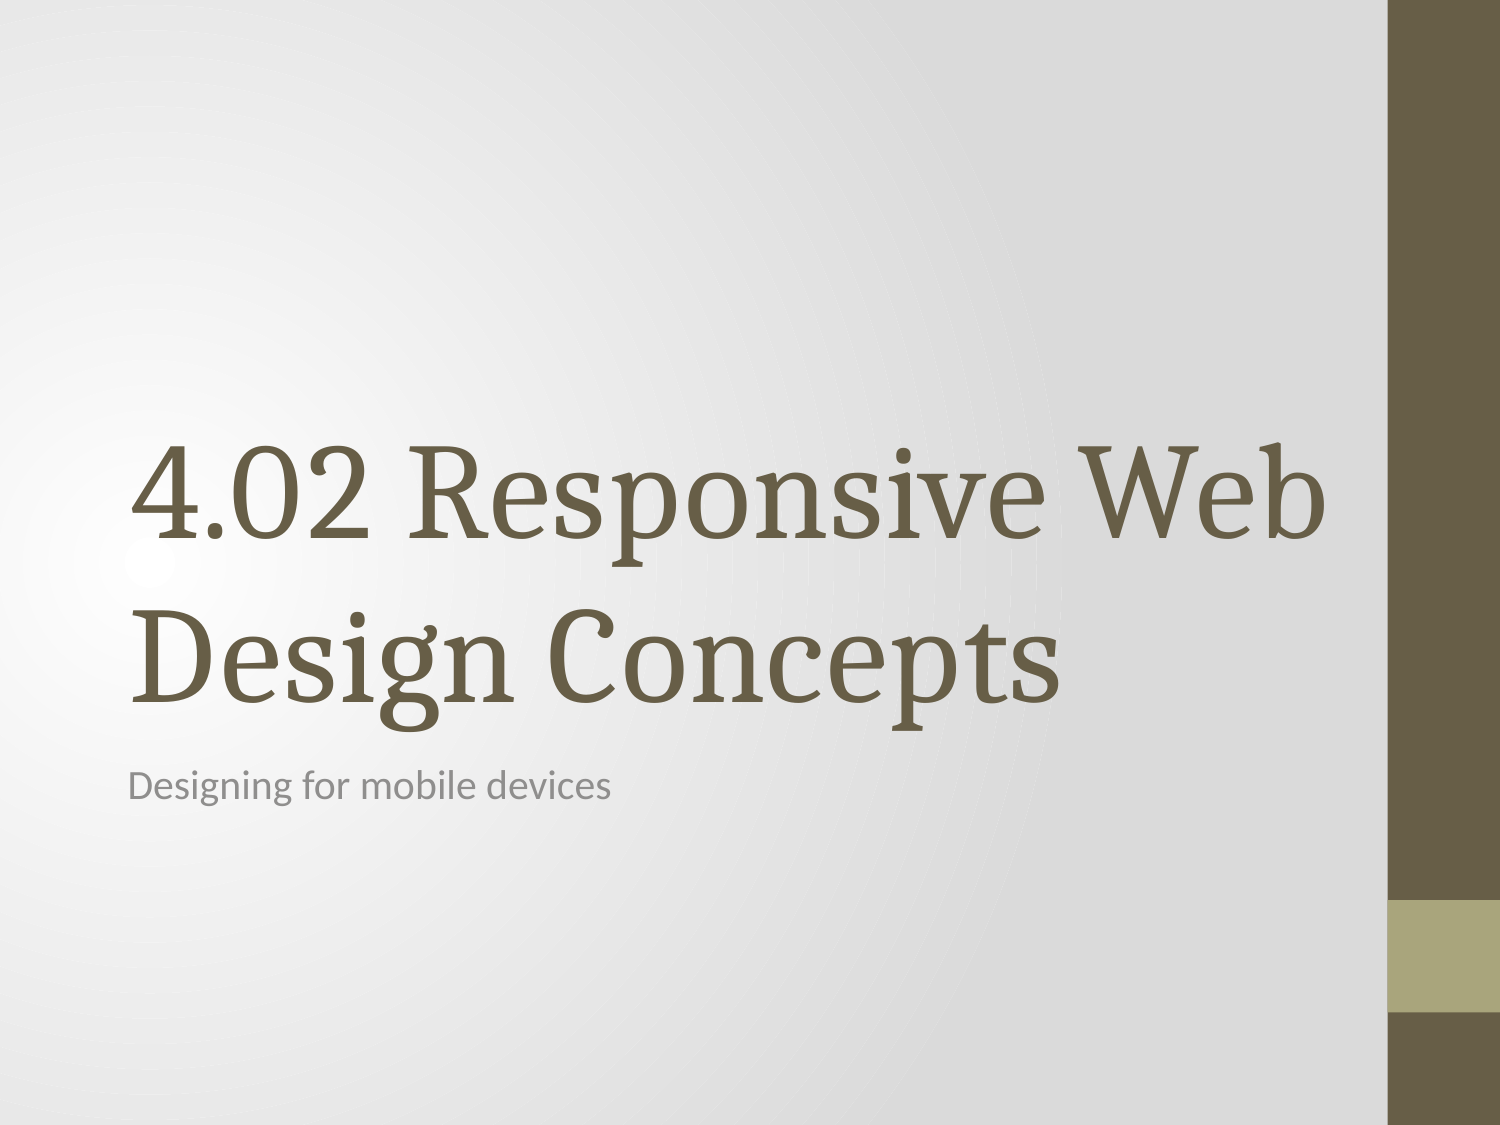

# 4.02 Responsive Web Design Concepts
Designing for mobile devices